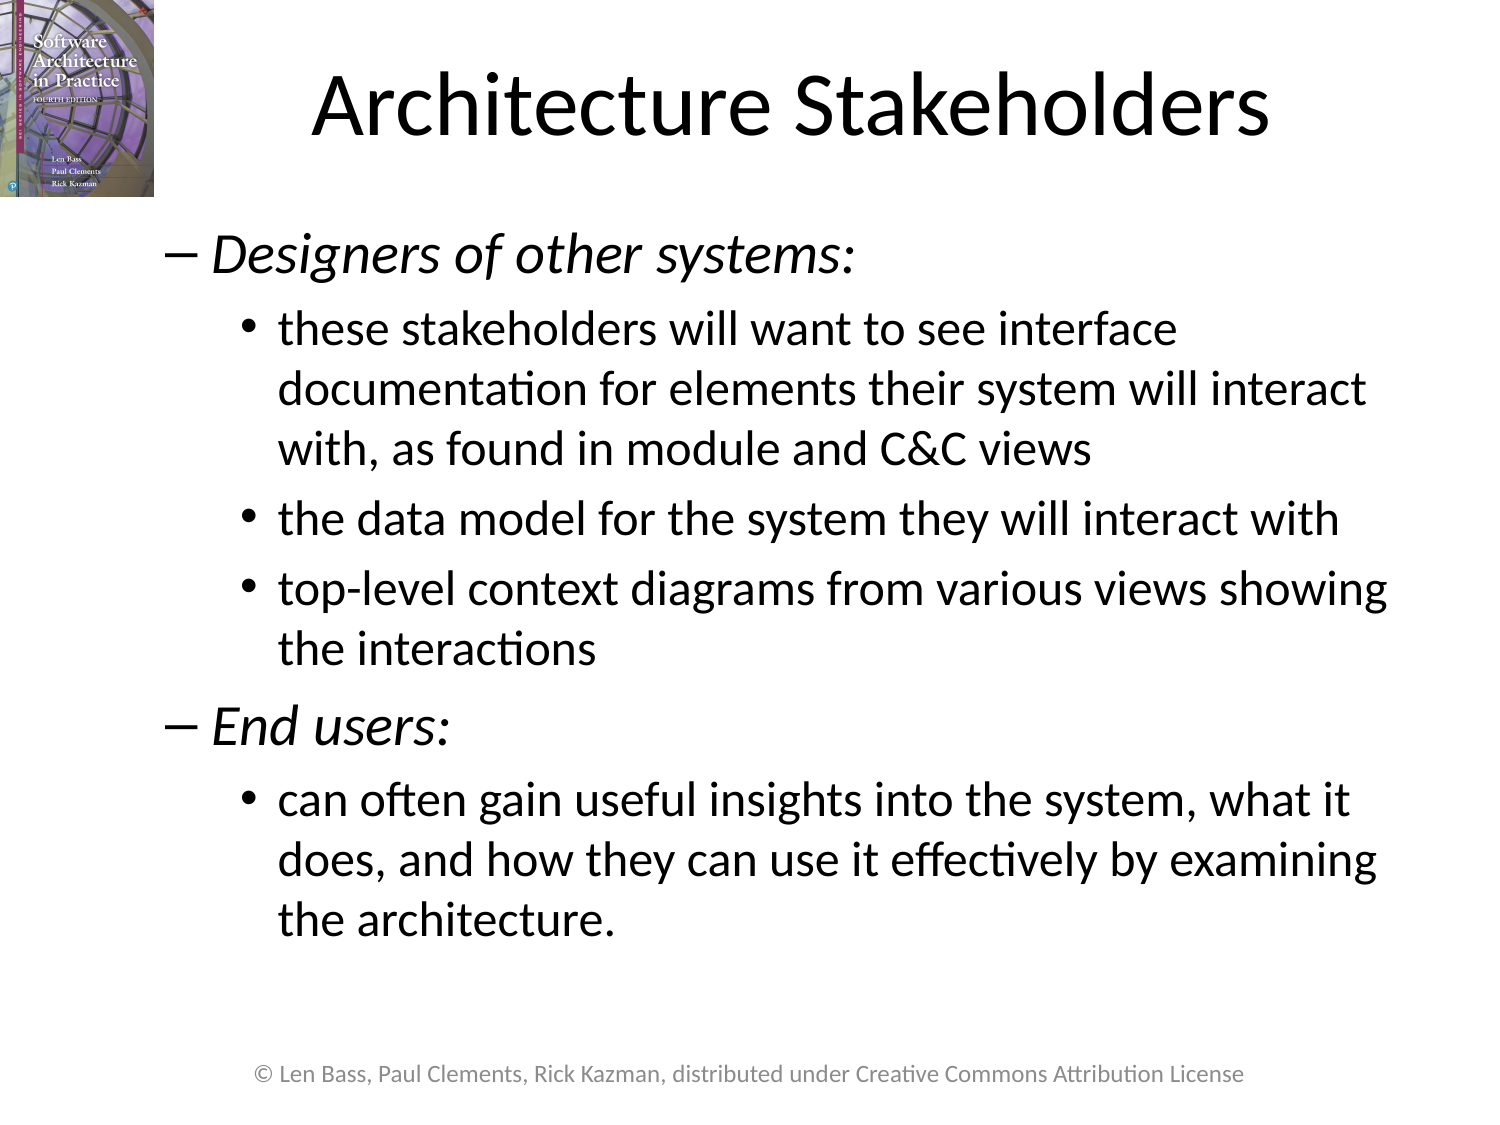

# Architecture Stakeholders
Designers of other systems:
these stakeholders will want to see interface documentation for elements their system will interact with, as found in module and C&C views
the data model for the system they will interact with
top-level context diagrams from various views showing the interactions
End users:
can often gain useful insights into the system, what it does, and how they can use it effectively by examining the architecture.

© Len Bass, Paul Clements, Rick Kazman, distributed under Creative Commons Attribution License